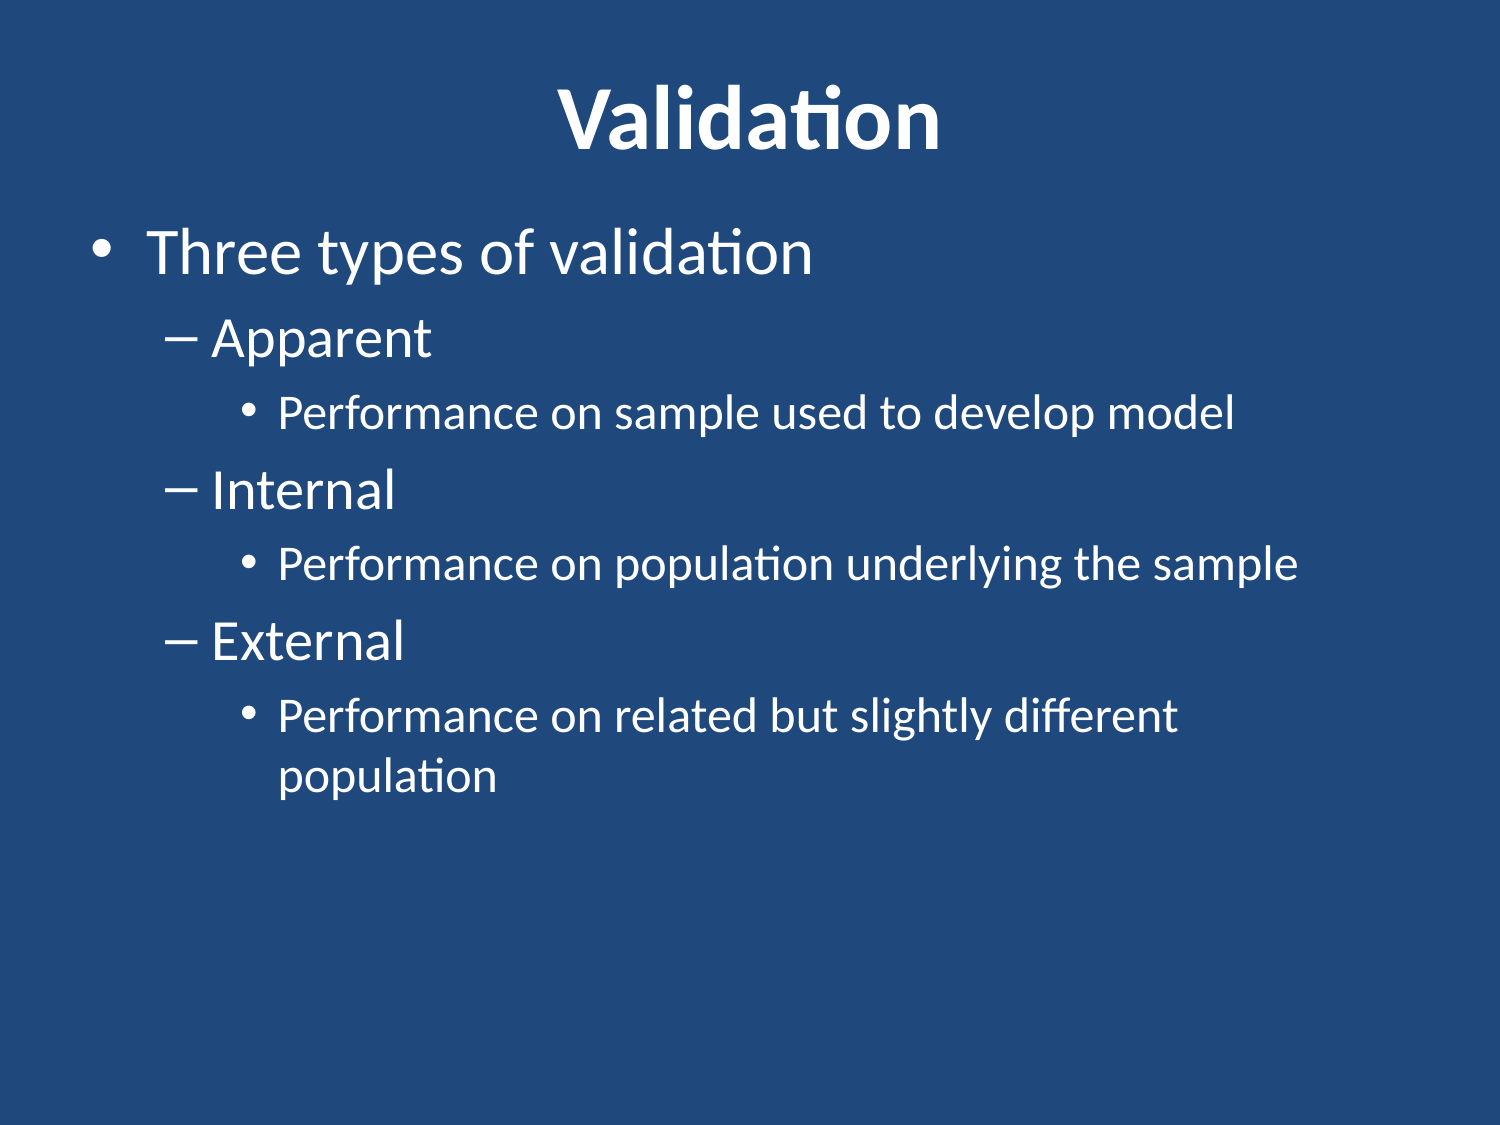

# Validation
Three types of validation
Apparent
Performance on sample used to develop model
Internal
Performance on population underlying the sample
External
Performance on related but slightly different population